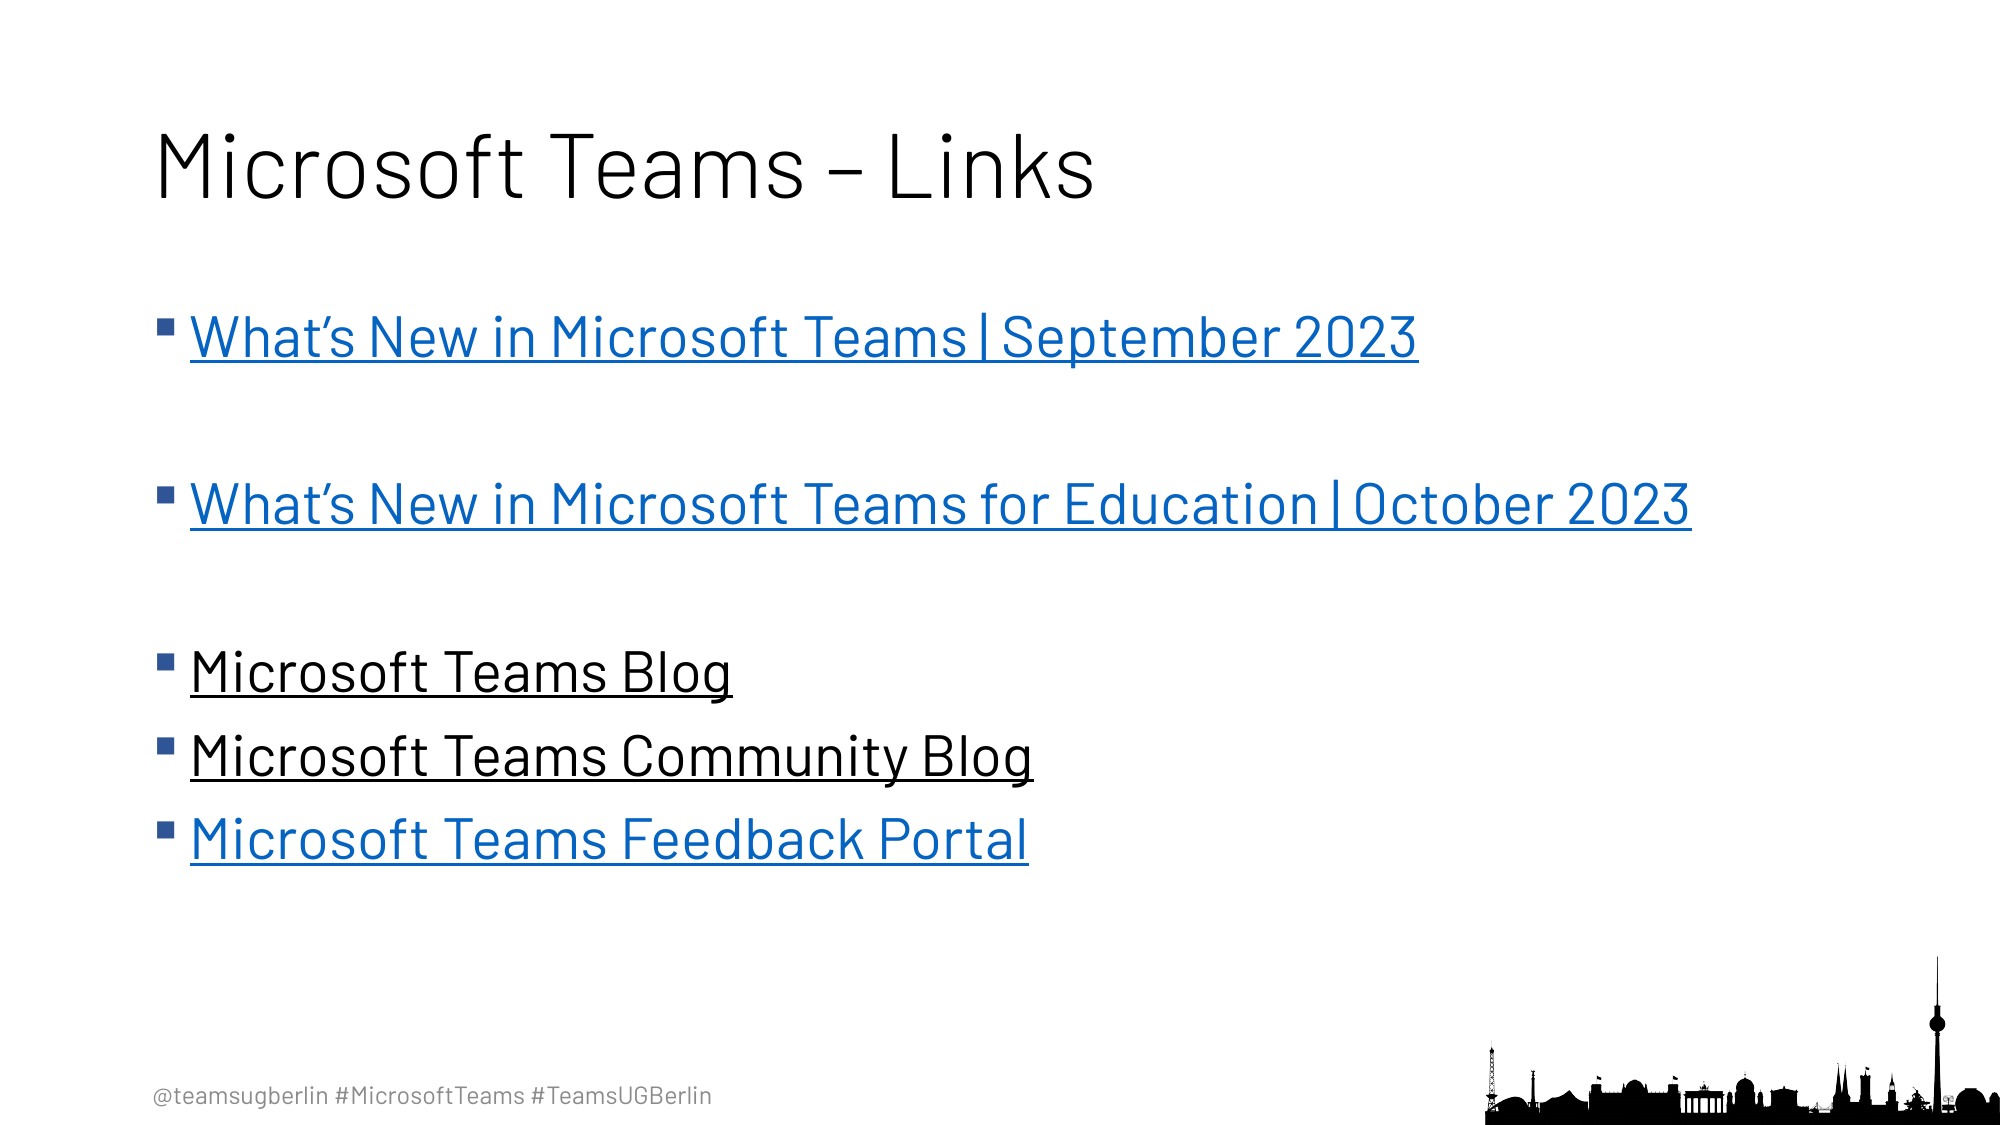

# Microsoft Teams – Links
What’s New in Microsoft Teams | September 2023

What’s New in Microsoft Teams for Education | October 2023

Microsoft Teams Blog
Microsoft Teams Community Blog
Microsoft Teams Feedback Portal